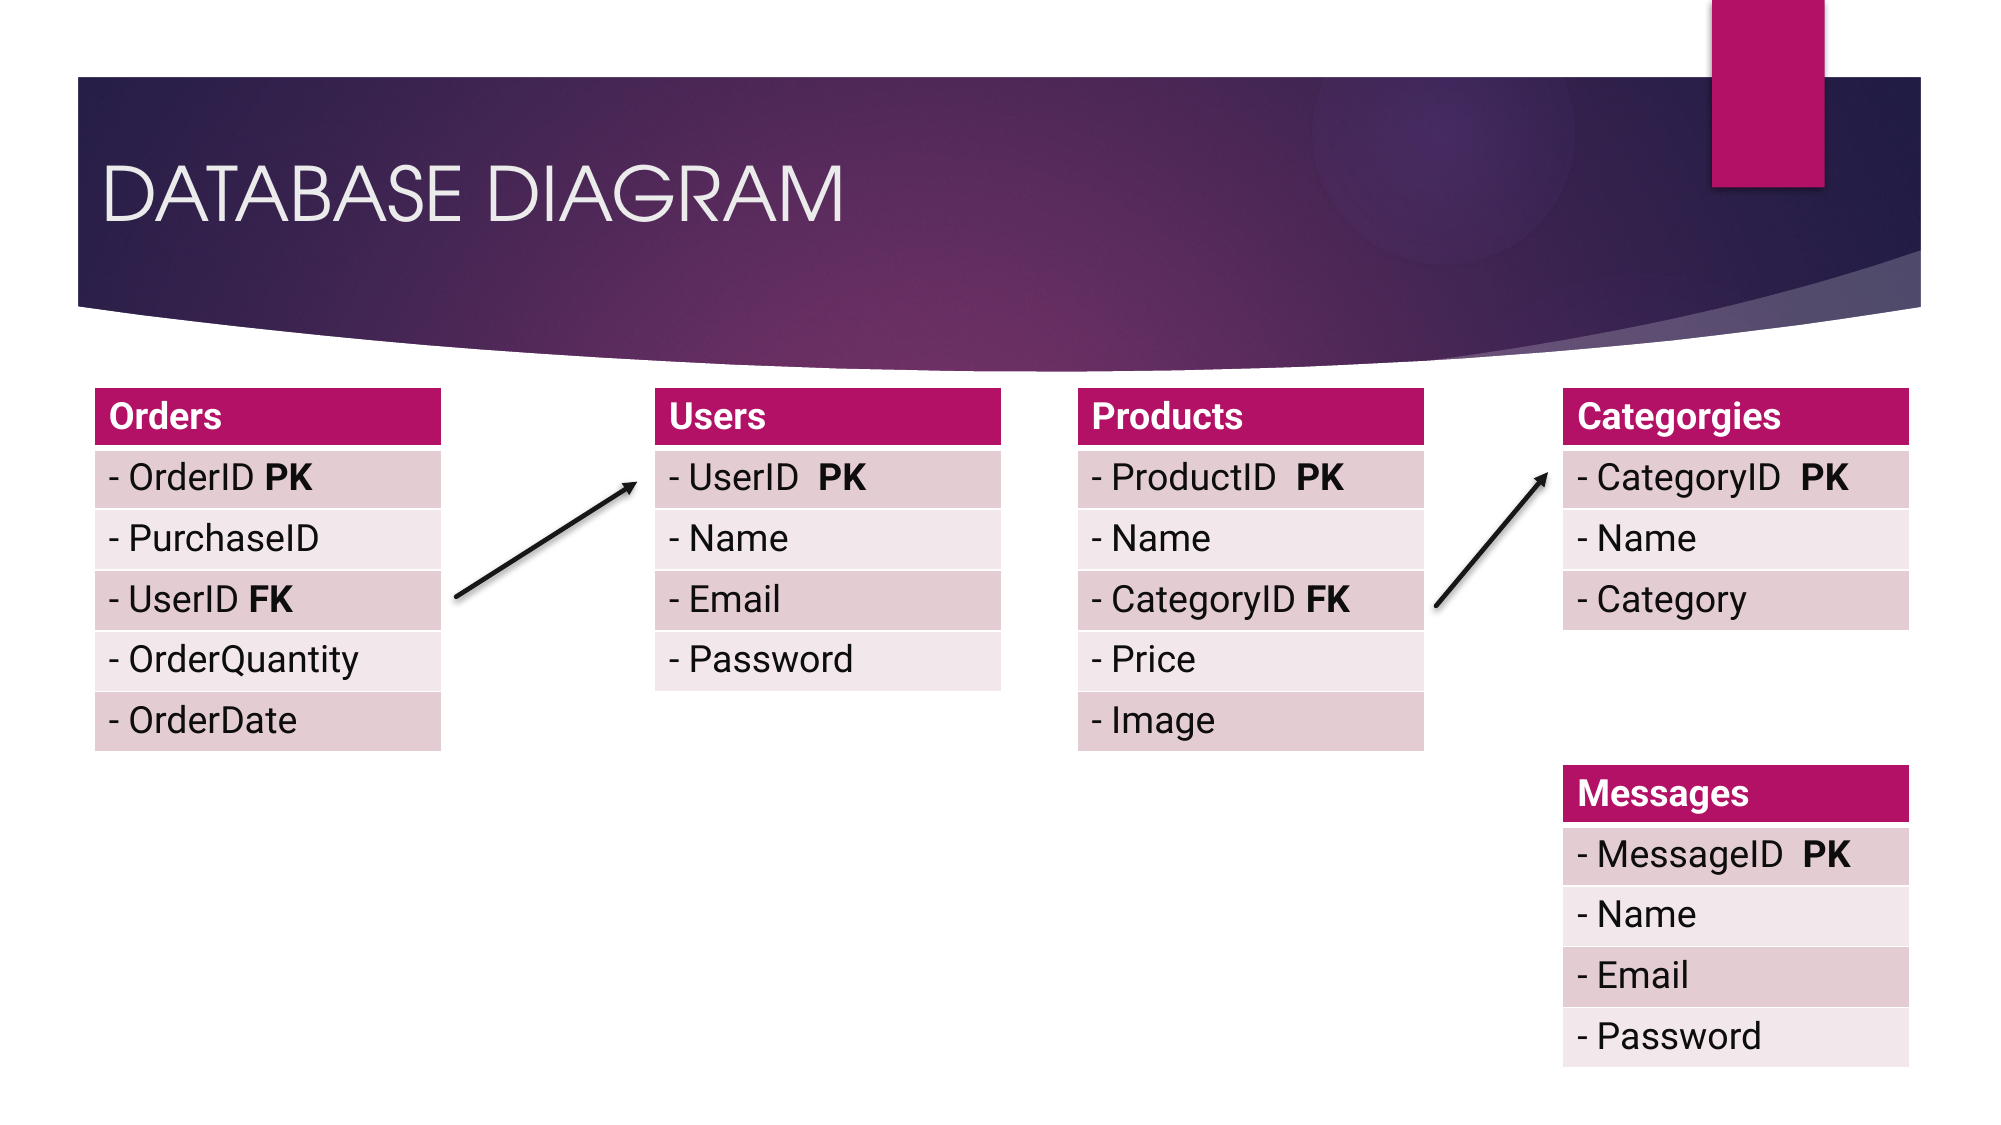

# DATABASE DIAGRAM
| Orders |
| --- |
| - OrderID PK |
| - PurchaseID |
| - UserID FK |
| - OrderQuantity |
| - OrderDate |
| Users |
| --- |
| - UserID PK |
| - Name |
| - Email |
| - Password |
| Products |
| --- |
| - ProductID PK |
| - Name |
| - CategoryID FK |
| - Price |
| - Image |
| Categorgies |
| --- |
| - CategoryID PK |
| - Name |
| - Category |
| Messages |
| --- |
| - MessageID PK |
| - Name |
| - Email |
| - Password |